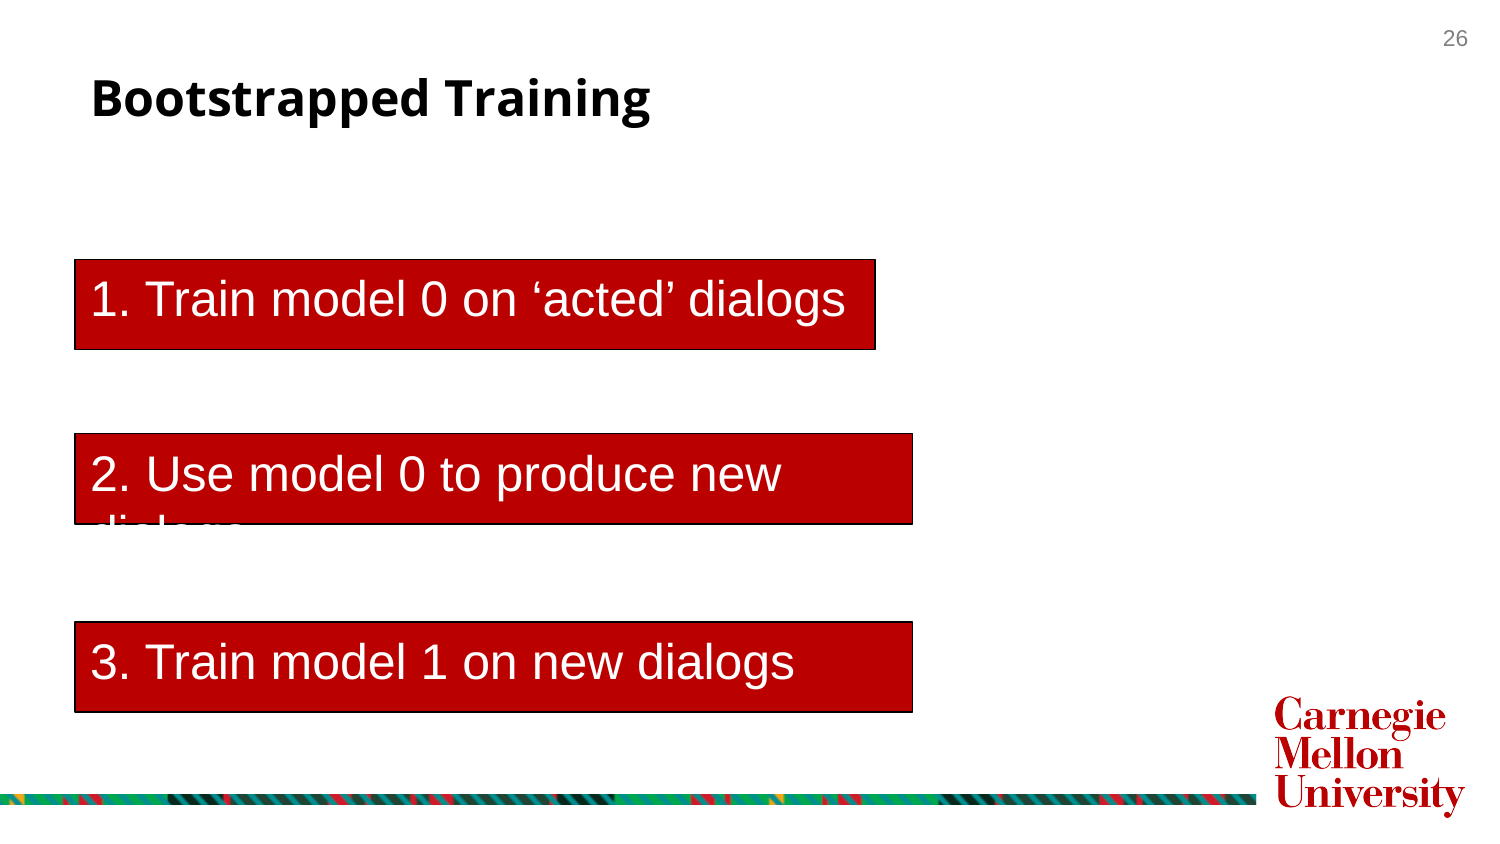

# Bootstrapped Training
1. Train model 0 on ‘acted’ dialogs
2. Use model 0 to produce new dialogs
3. Train model 1 on new dialogs
26